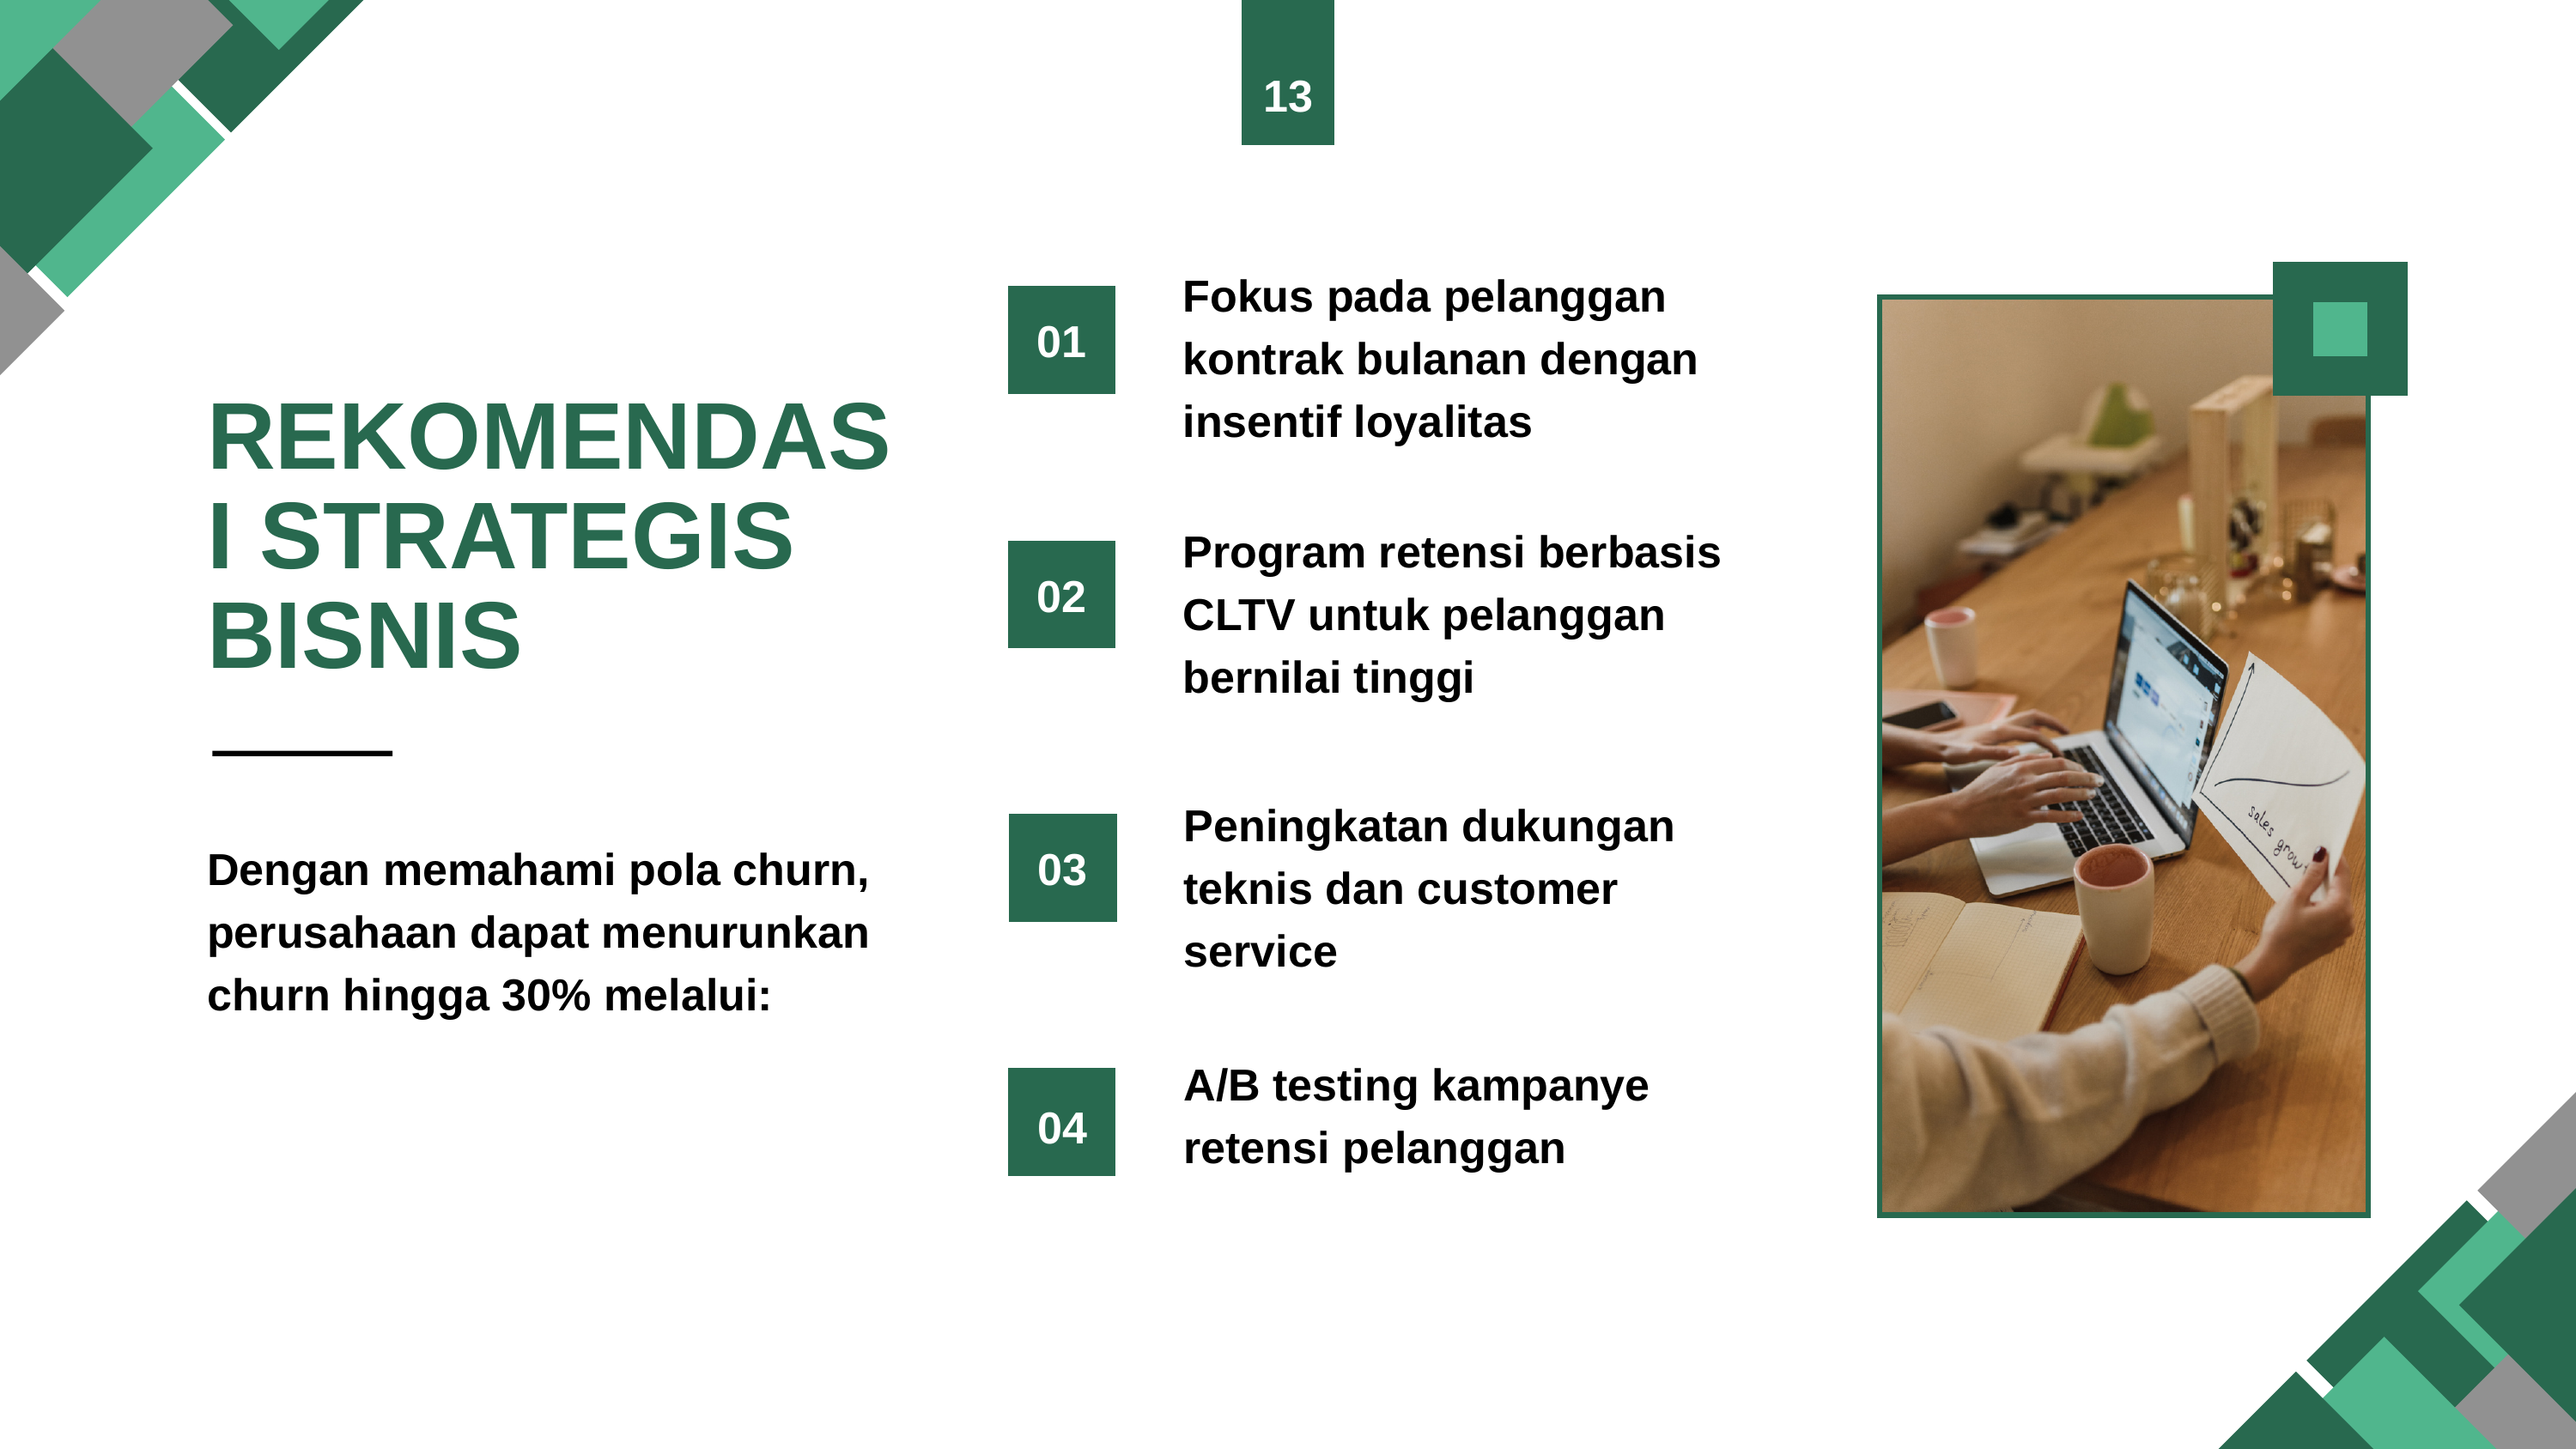

13

Fokus pada pelanggan kontrak bulanan dengan insentif loyalitas

01
REKOMENDASI STRATEGIS BISNIS
Program retensi berbasis CLTV untuk pelanggan bernilai tinggi

02

Peningkatan dukungan teknis dan customer service

Dengan memahami pola churn, perusahaan dapat menurunkan churn hingga 30% melalui:
03
A/B testing kampanye retensi pelanggan

04